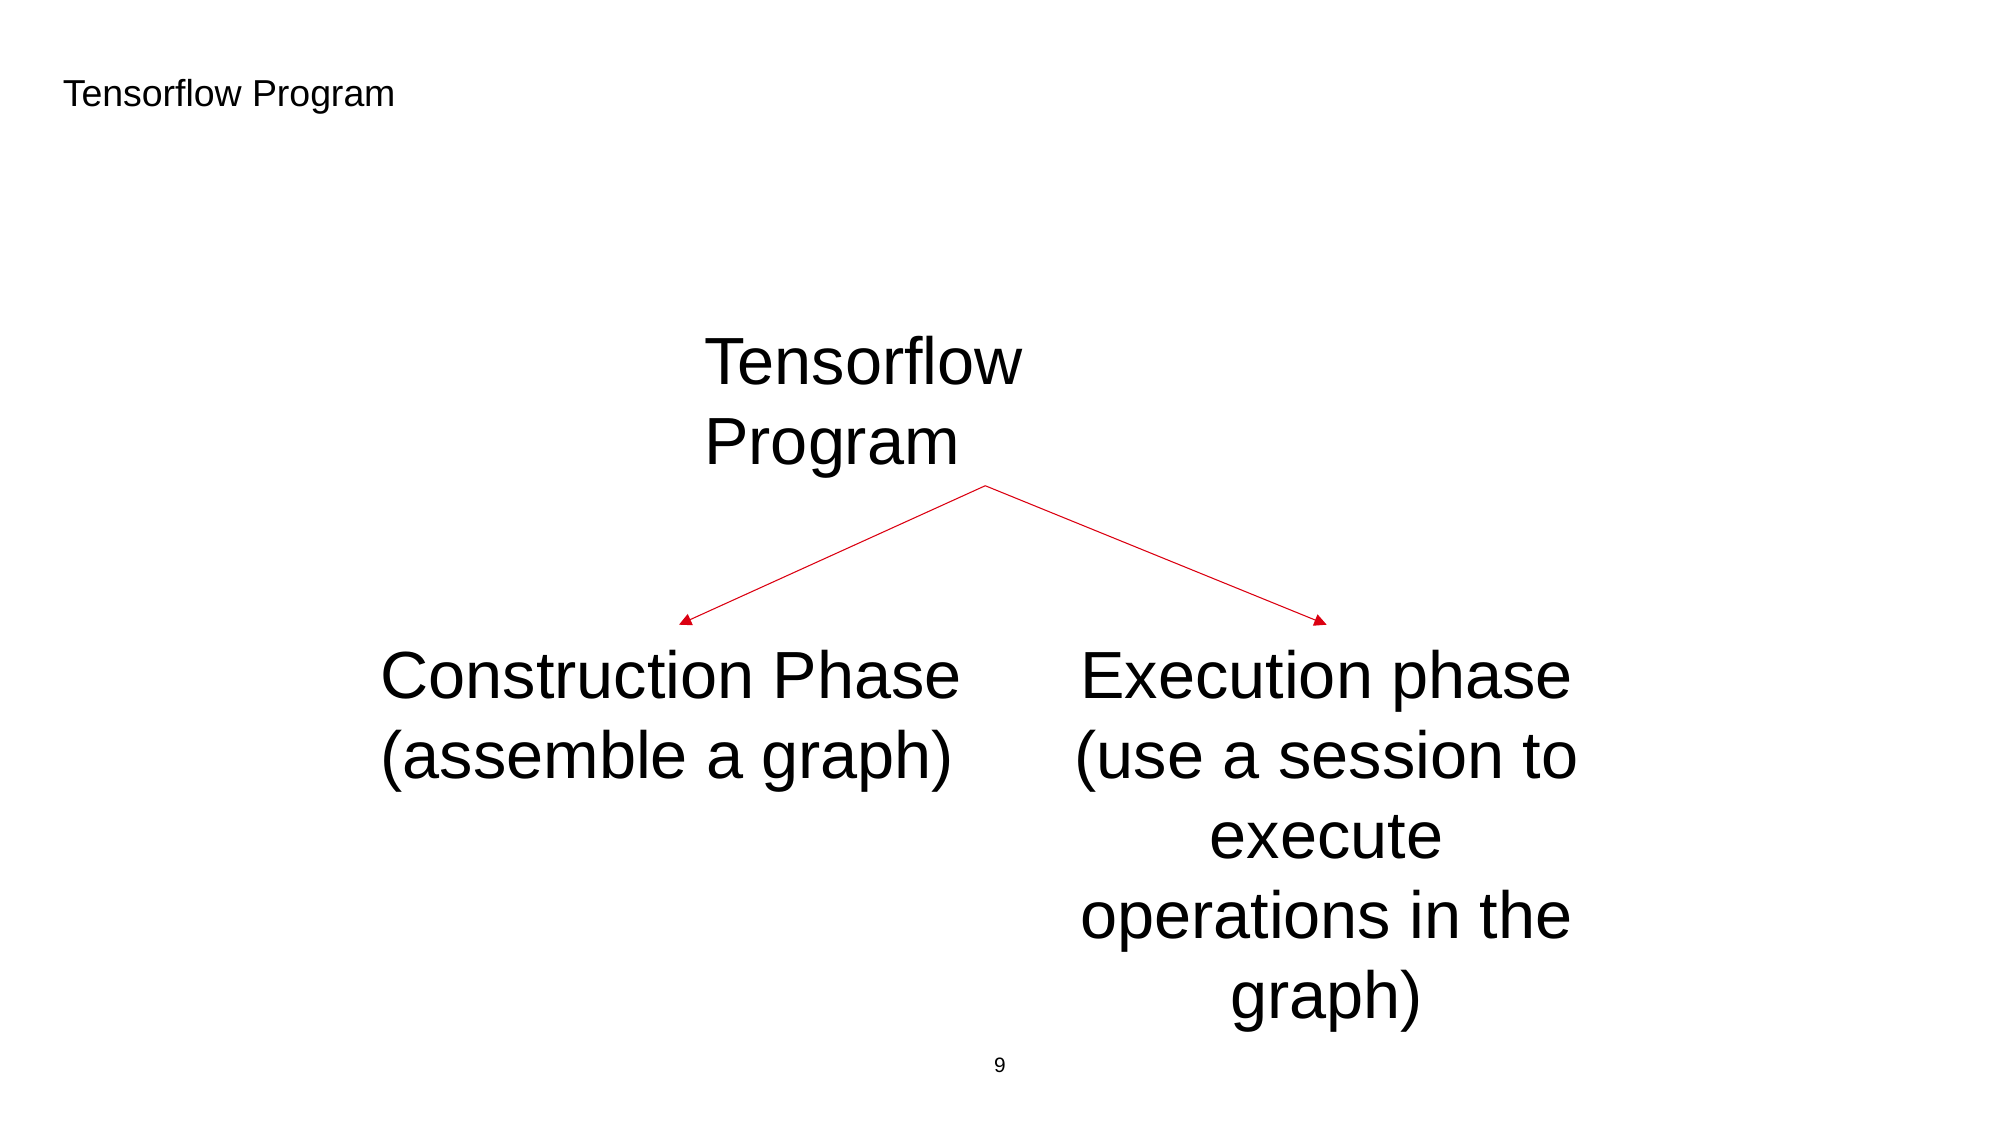

# Tensorflow Program
Tensorflow Program
Construction Phase
(assemble a graph)
Execution phase
(use a session to execute operations in the graph)